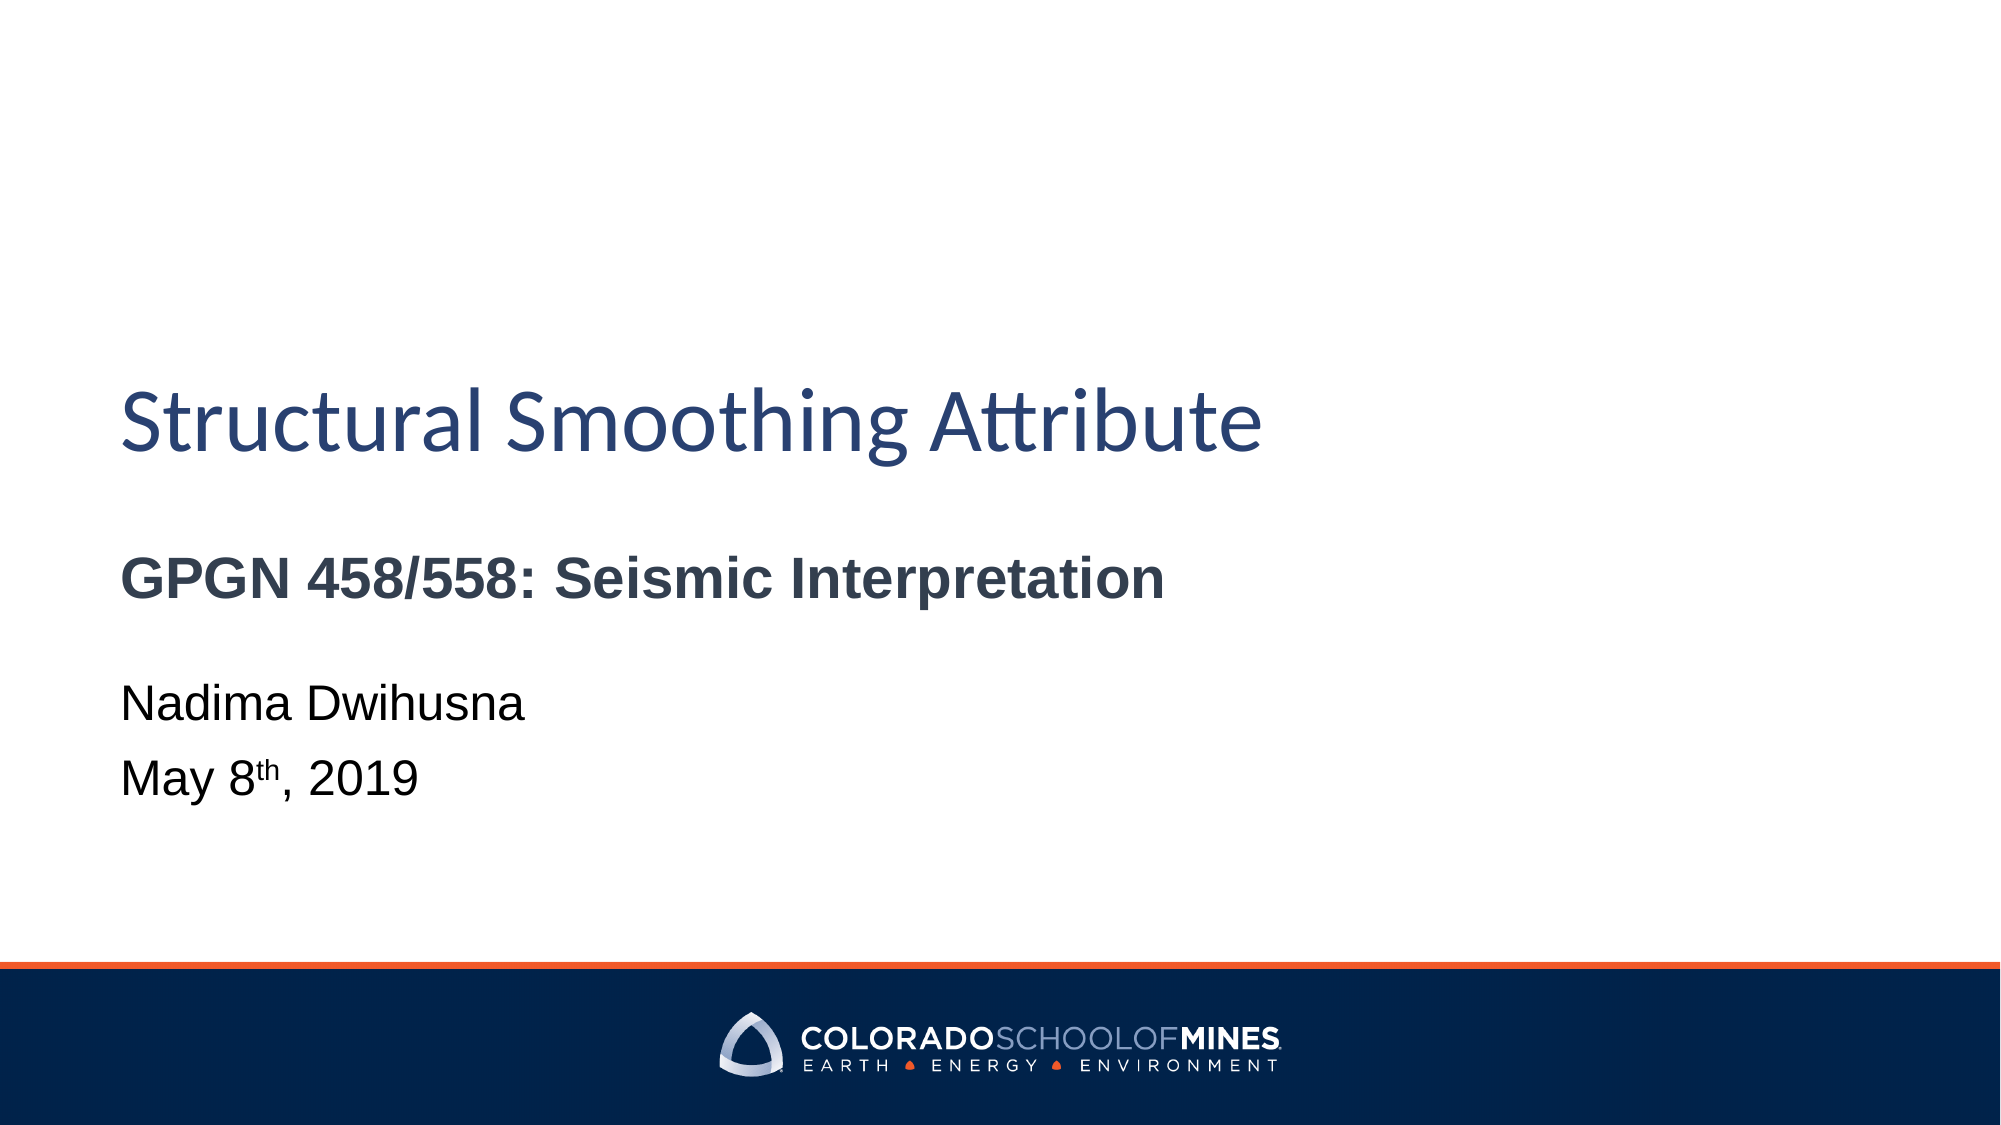

# Structural Smoothing Attribute
GPGN 458/558: Seismic Interpretation

Nadima Dwihusna
May 8th, 2019

1